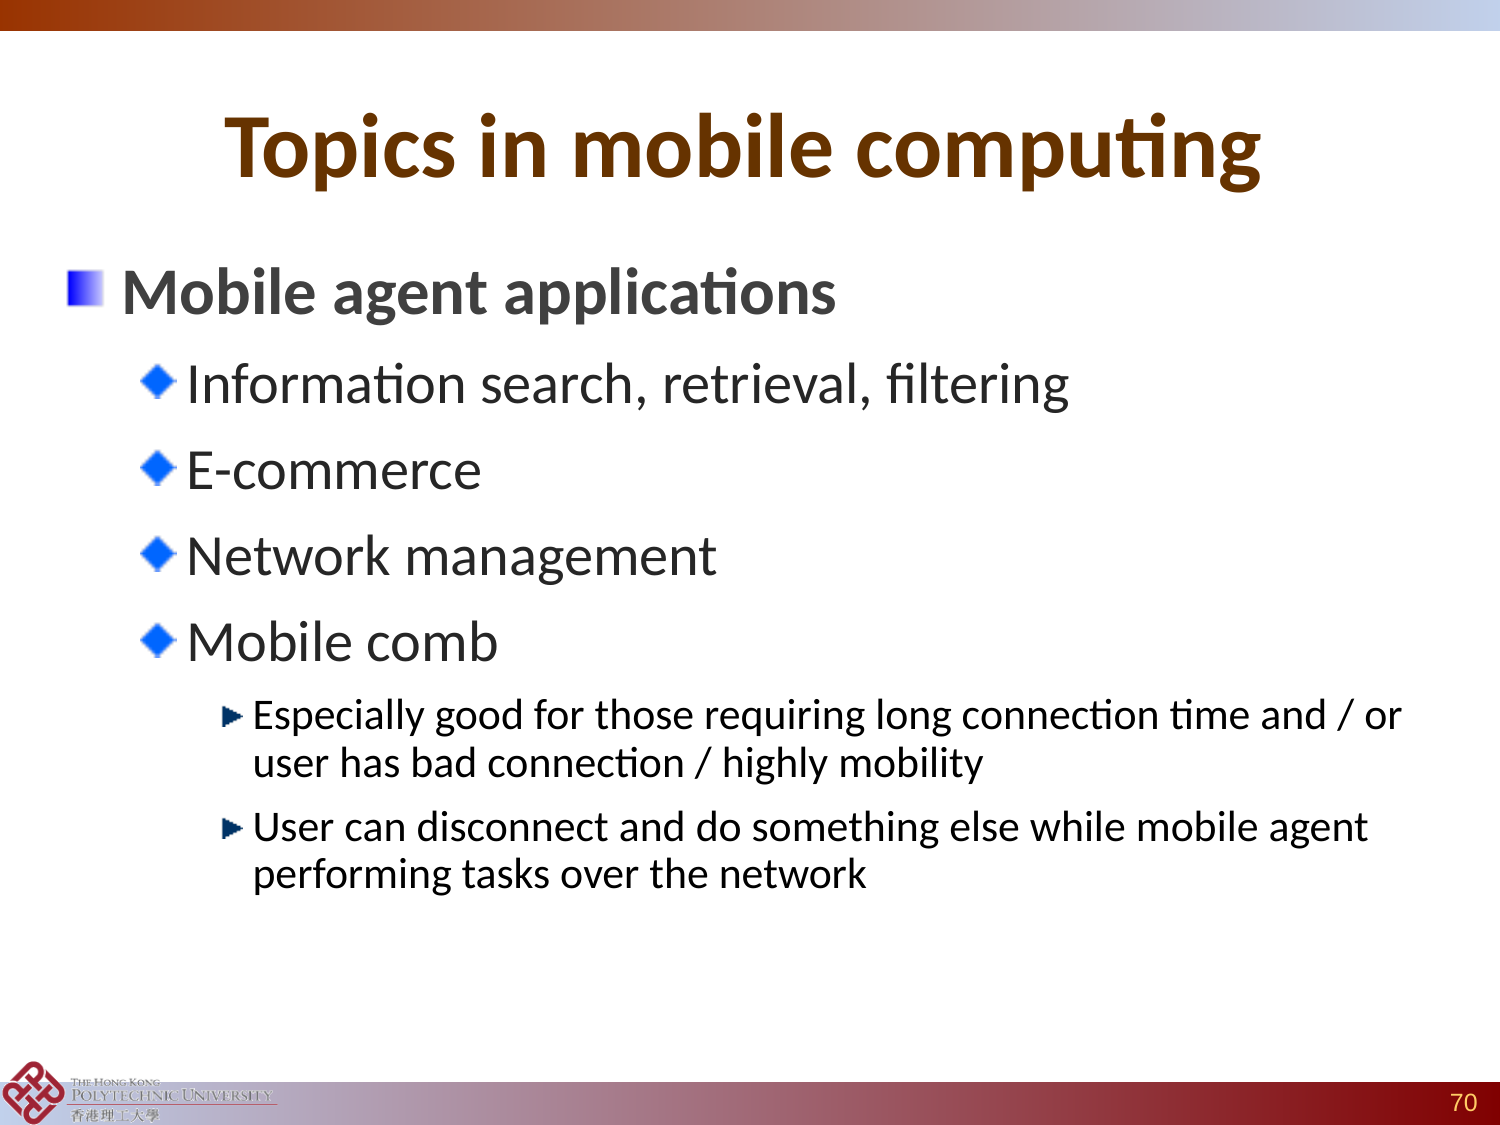

# Topics in mobile computing
Mobile agent applications
Information search, retrieval, filtering
E-commerce
Network management
Mobile comb
Especially good for those requiring long connection time and / or user has bad connection / highly mobility
User can disconnect and do something else while mobile agent performing tasks over the network